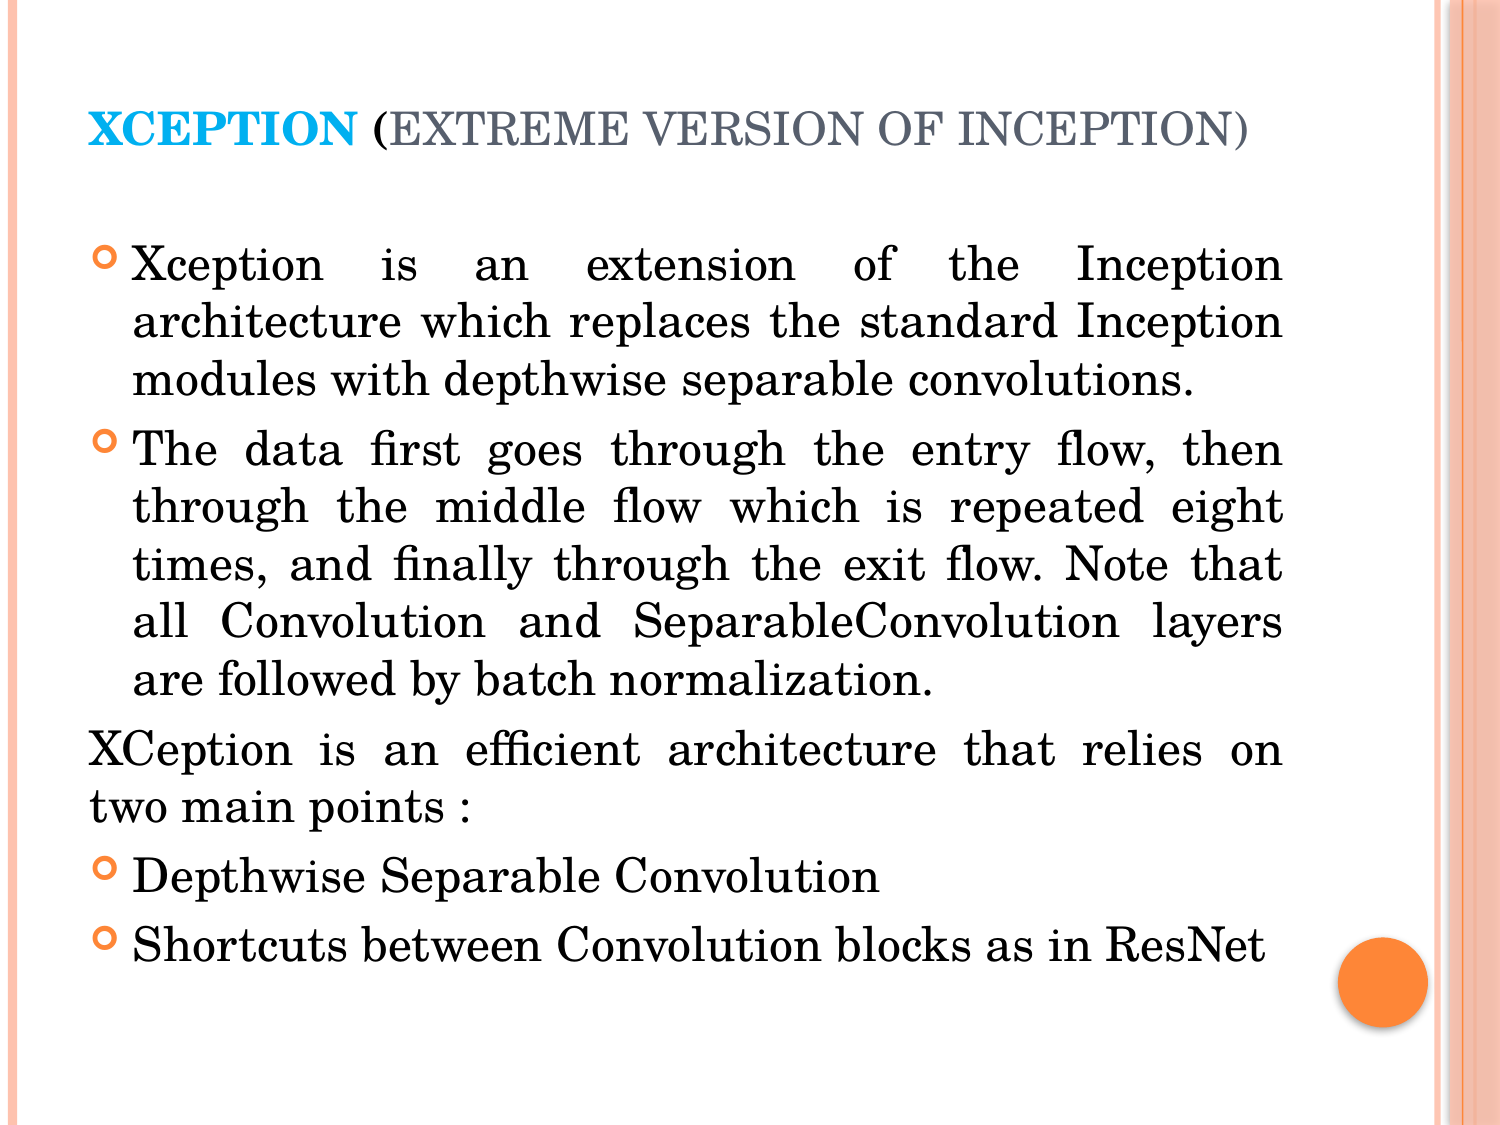

# Xception (Extreme version of Inception)
Xception is an extension of the Inception architecture which replaces the standard Inception modules with depthwise separable convolutions.
The data first goes through the entry flow, then through the middle flow which is repeated eight times, and finally through the exit flow. Note that all Convolution and SeparableConvolution layers are followed by batch normalization.
XCeption is an efficient architecture that relies on two main points :
Depthwise Separable Convolution
Shortcuts between Convolution blocks as in ResNet